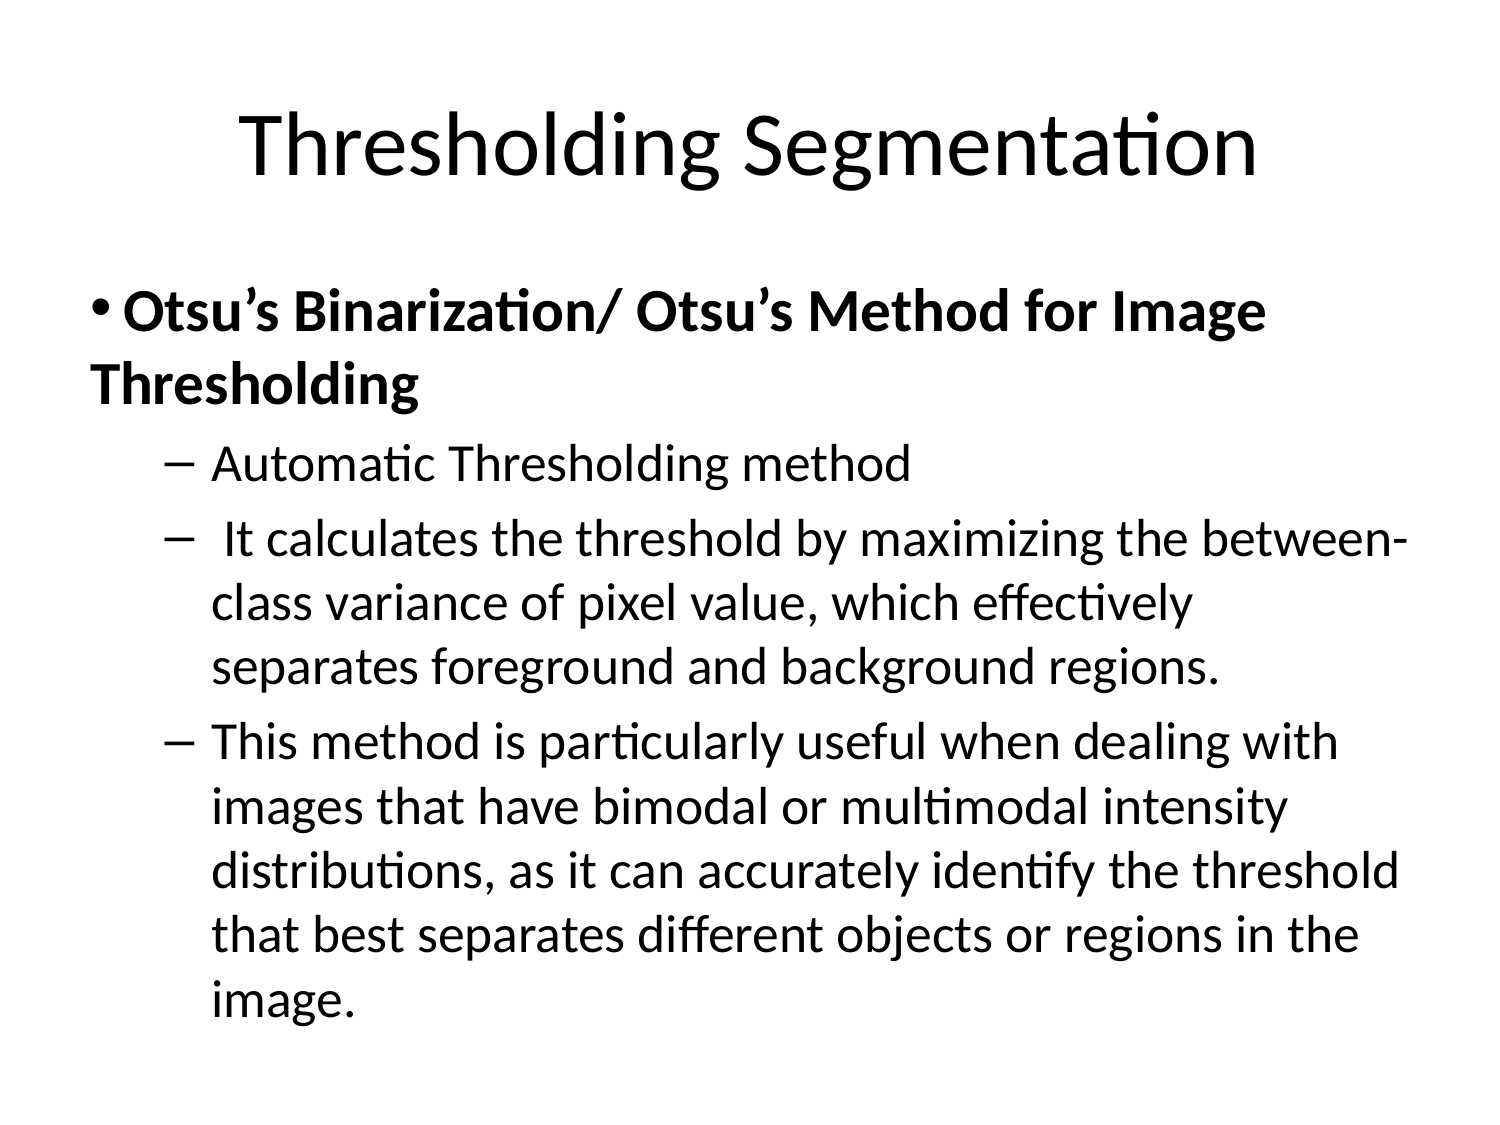

# Thresholding Segmentation
 Otsu’s Binarization/ Otsu’s Method for Image Thresholding
Automatic Thresholding method
 It calculates the threshold by maximizing the between-class variance of pixel value, which effectively separates foreground and background regions.
This method is particularly useful when dealing with images that have bimodal or multimodal intensity distributions, as it can accurately identify the threshold that best separates different objects or regions in the image.